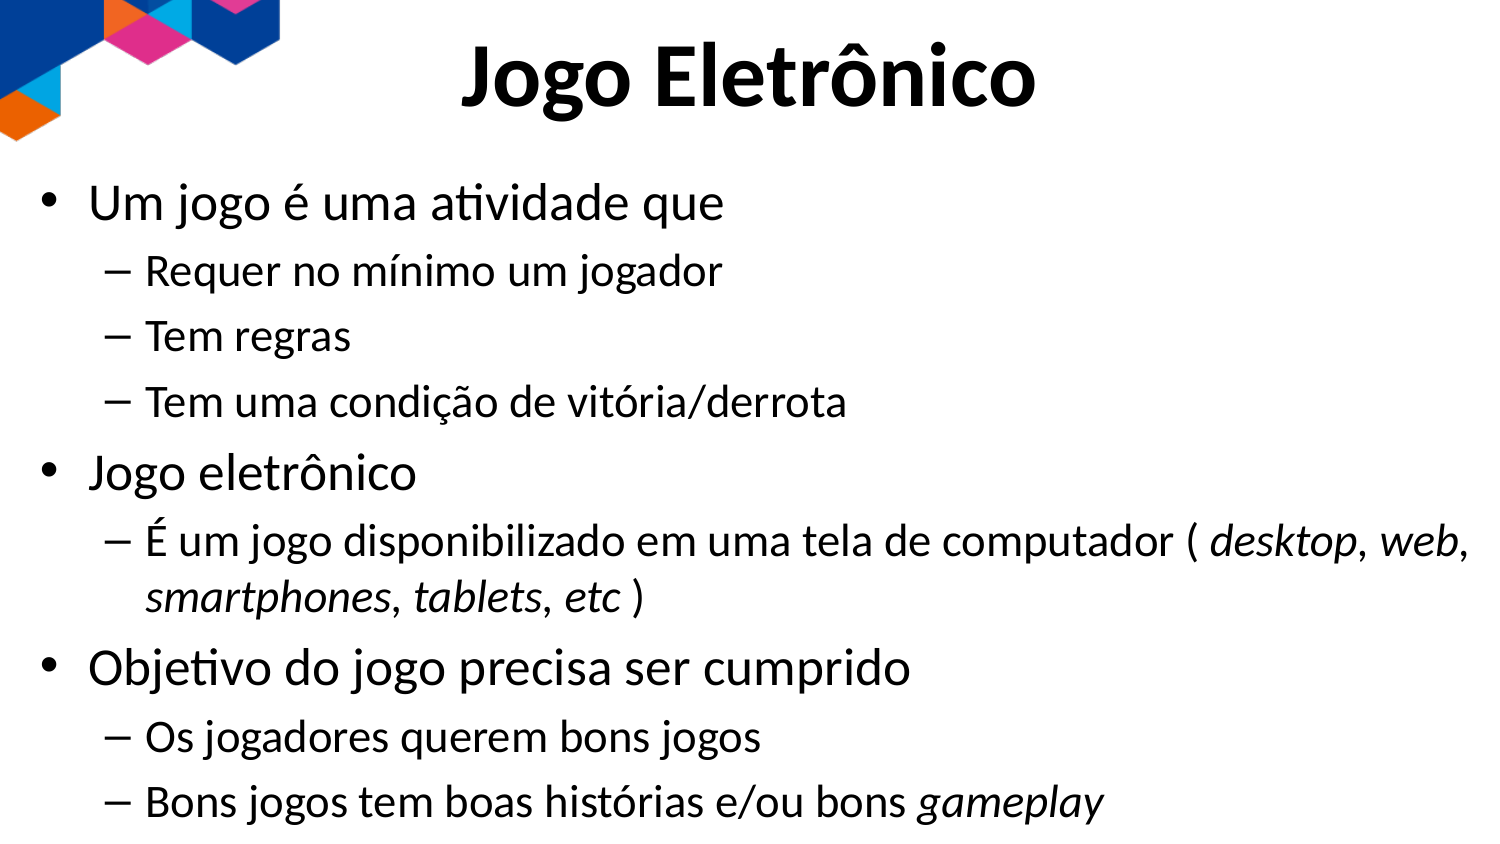

# Jogo Eletrônico
Um jogo é uma atividade que
Requer no mínimo um jogador
Tem regras
Tem uma condição de vitória/derrota
Jogo eletrônico
É um jogo disponibilizado em uma tela de computador ( desktop, web, smartphones, tablets, etc )
Objetivo do jogo precisa ser cumprido
Os jogadores querem bons jogos
Bons jogos tem boas histórias e/ou bons gameplay